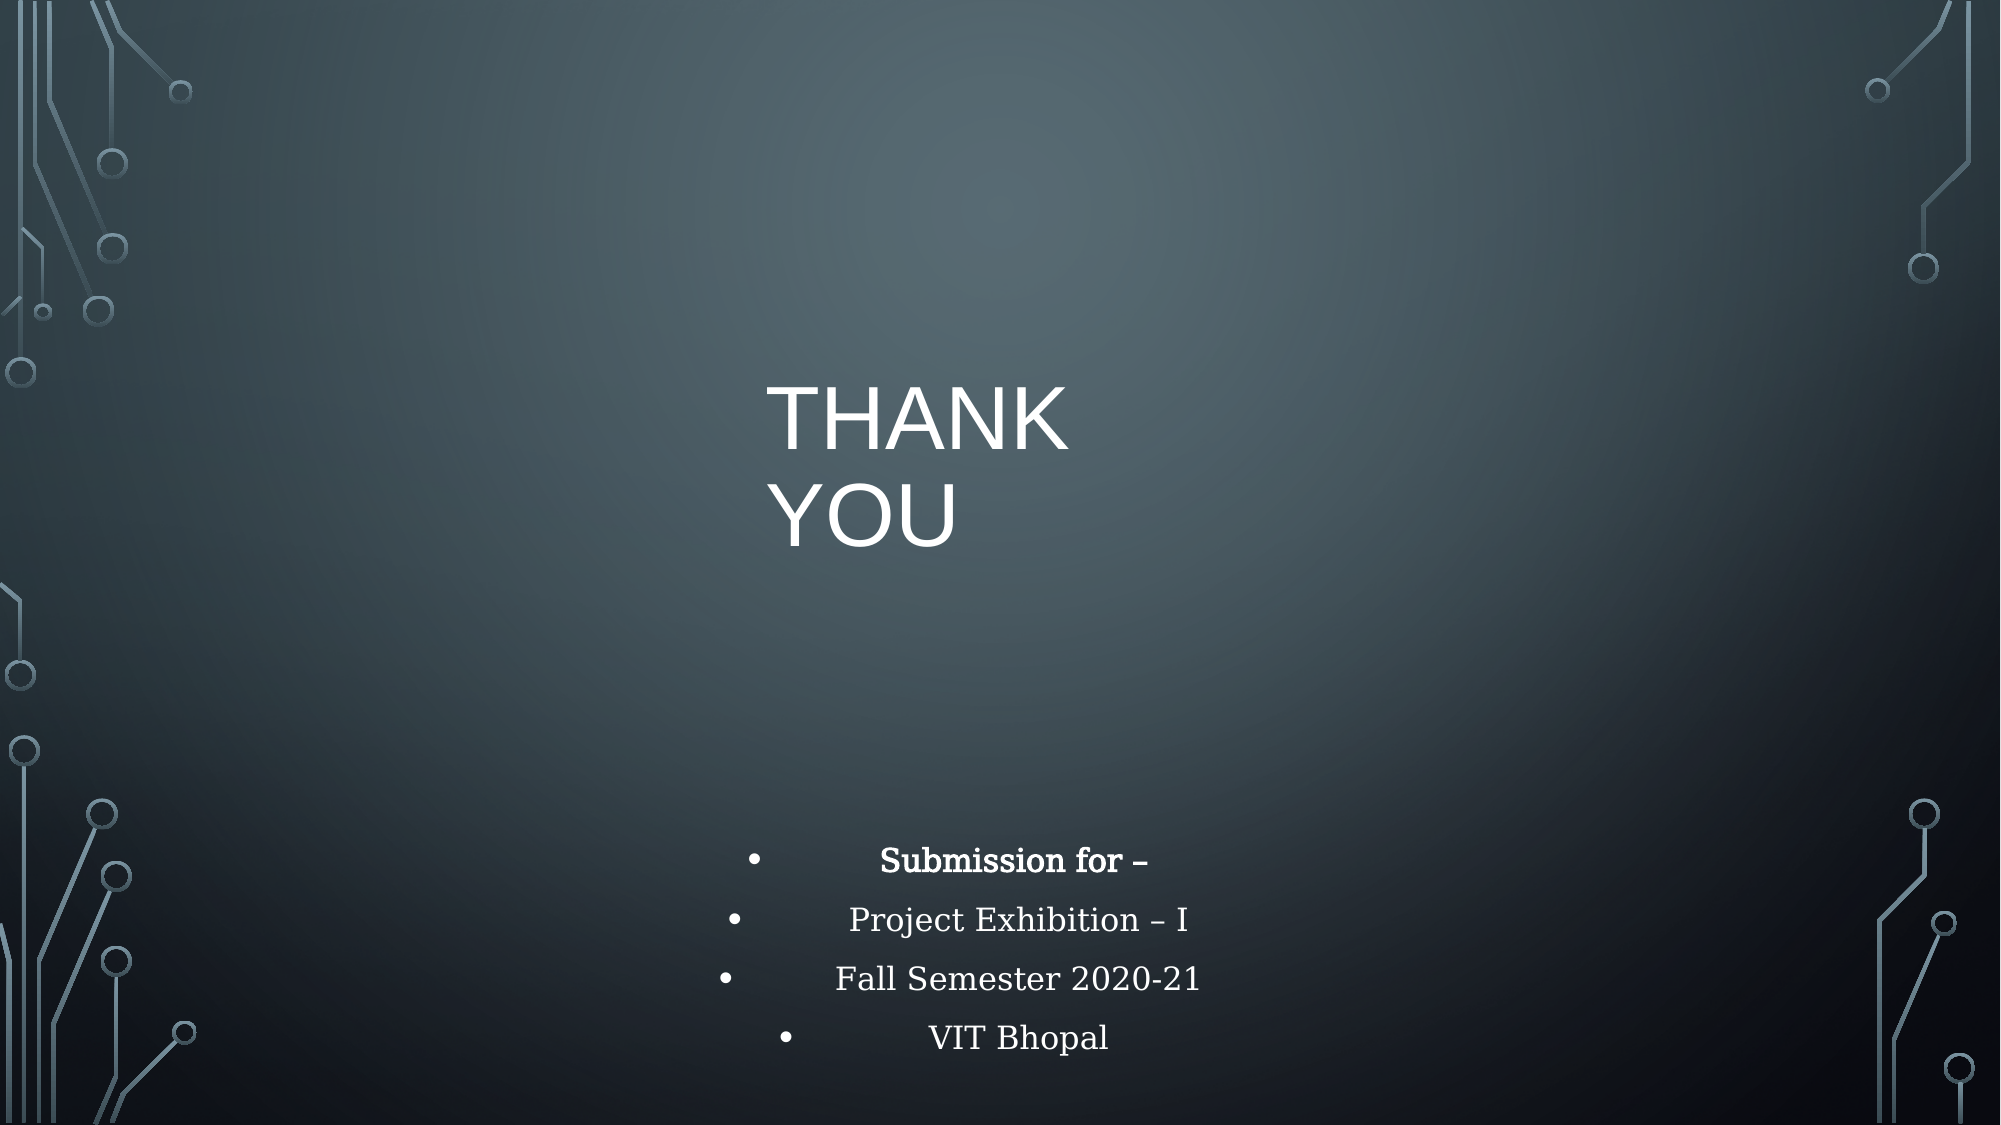

# Thank You
Submission for –
Project Exhibition – I
Fall Semester 2020-21
VIT Bhopal